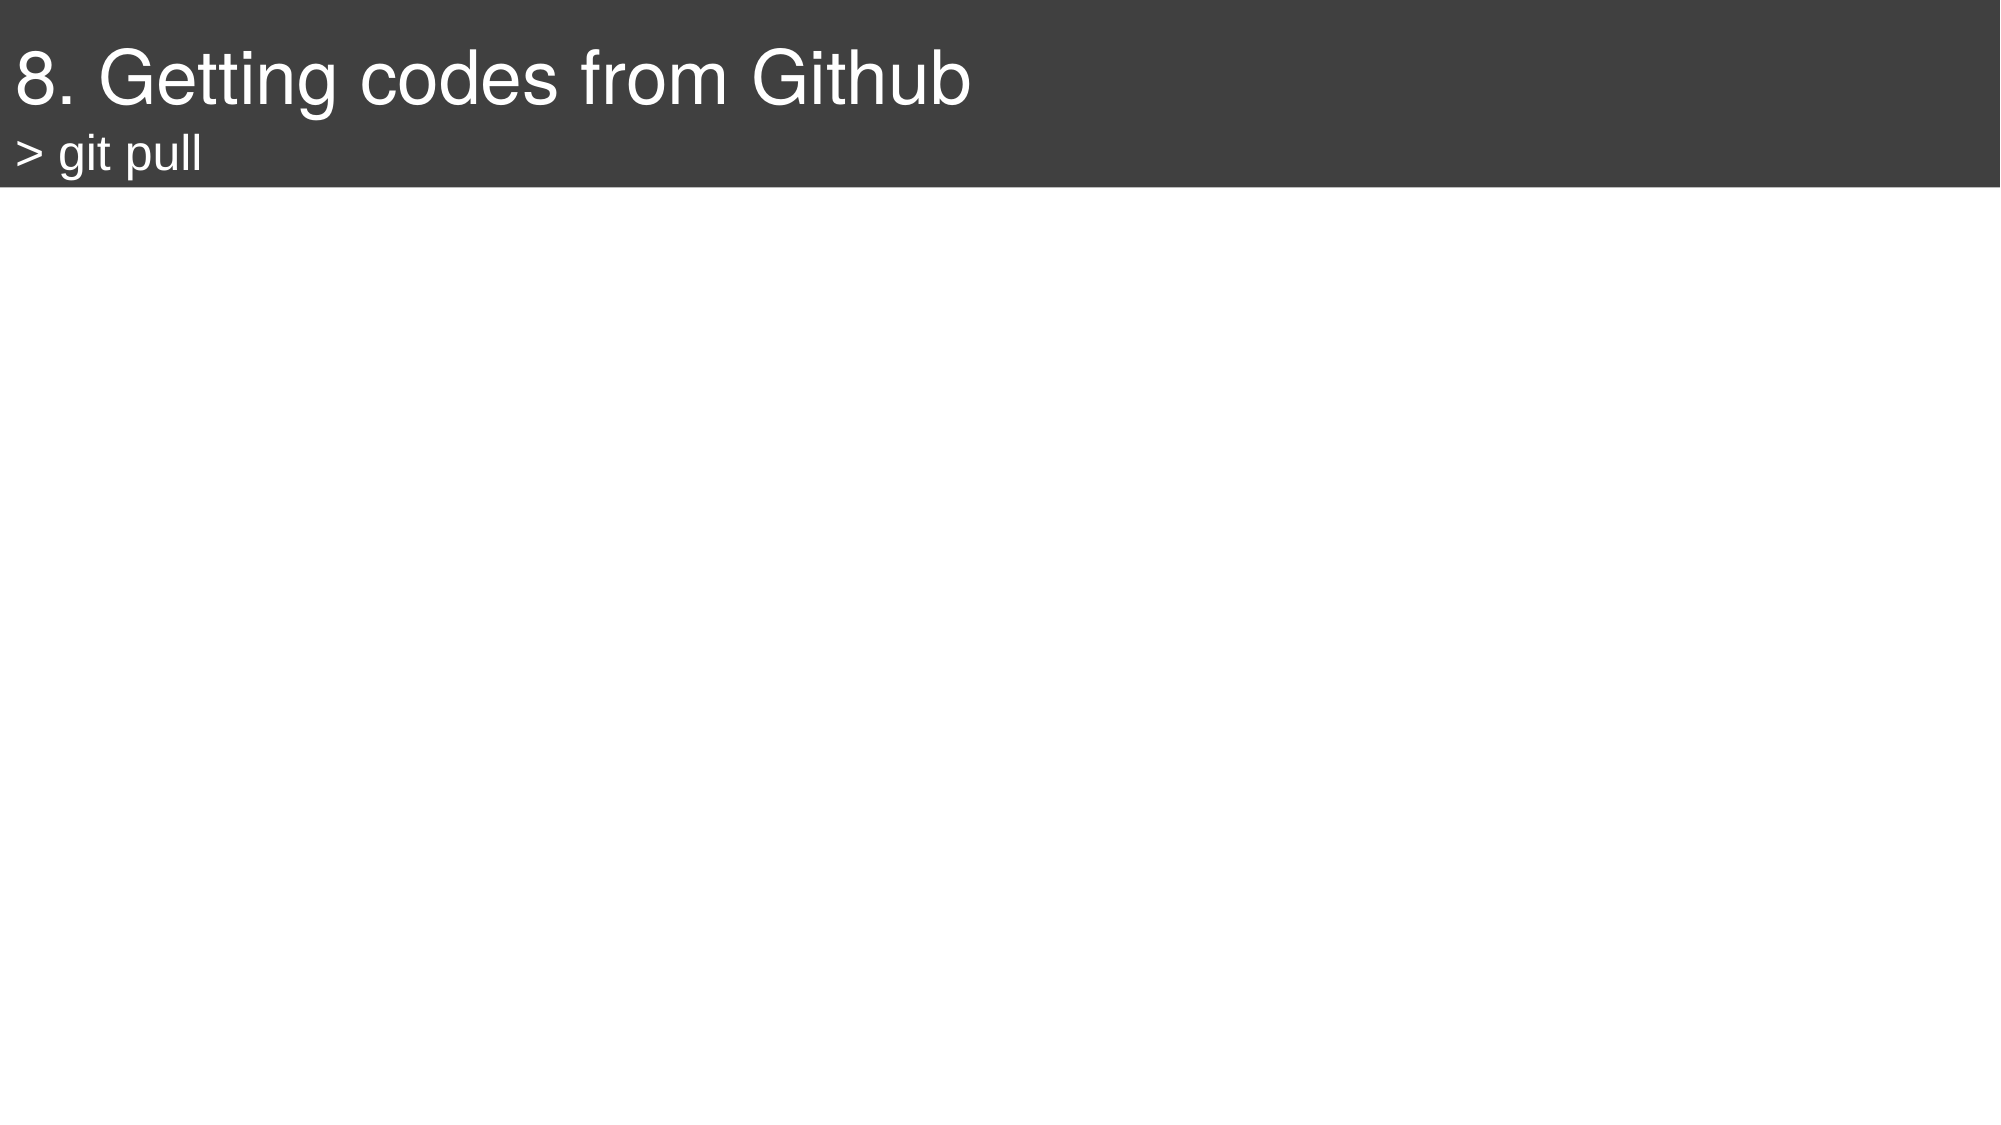

# 8. Getting codes from Github > git pull